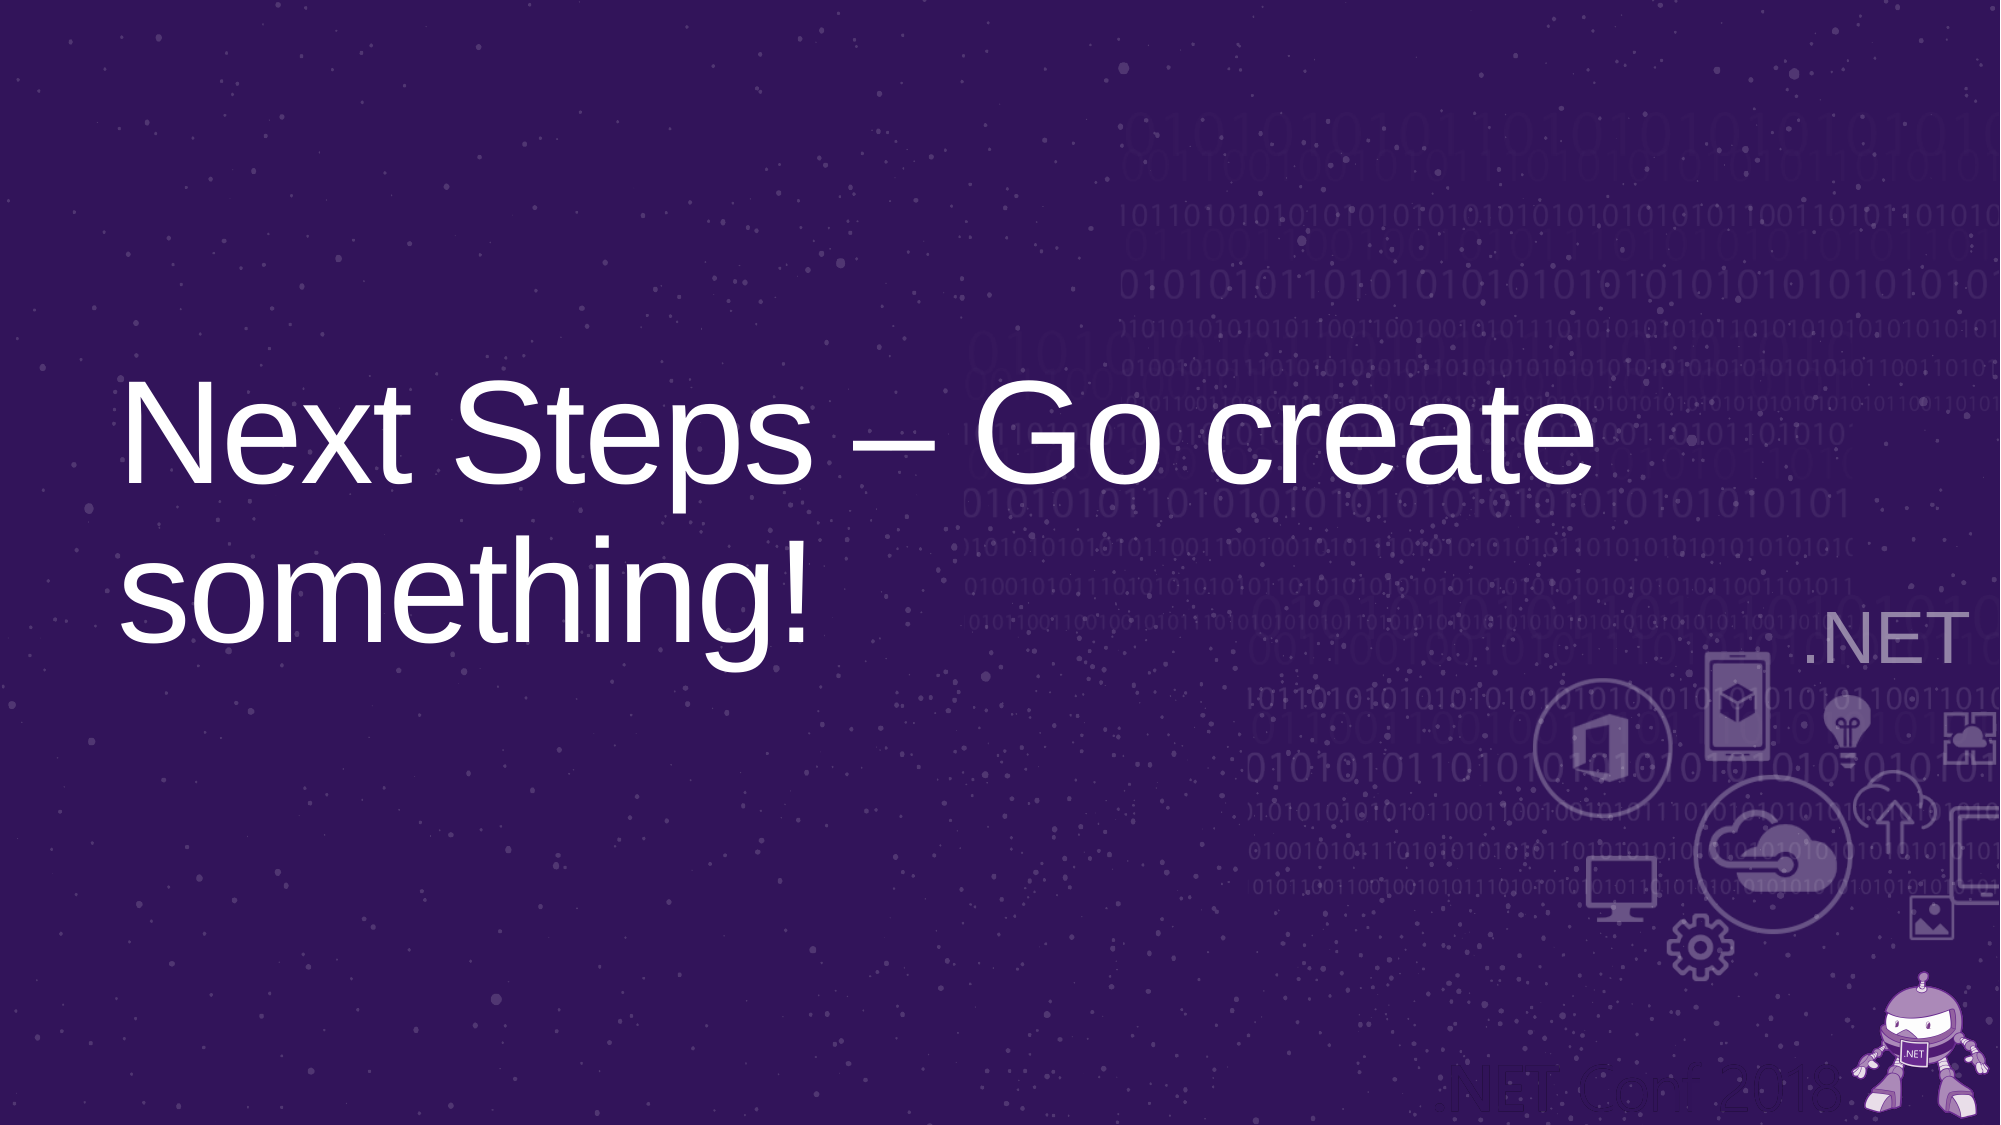

# Next Steps – Go create something!